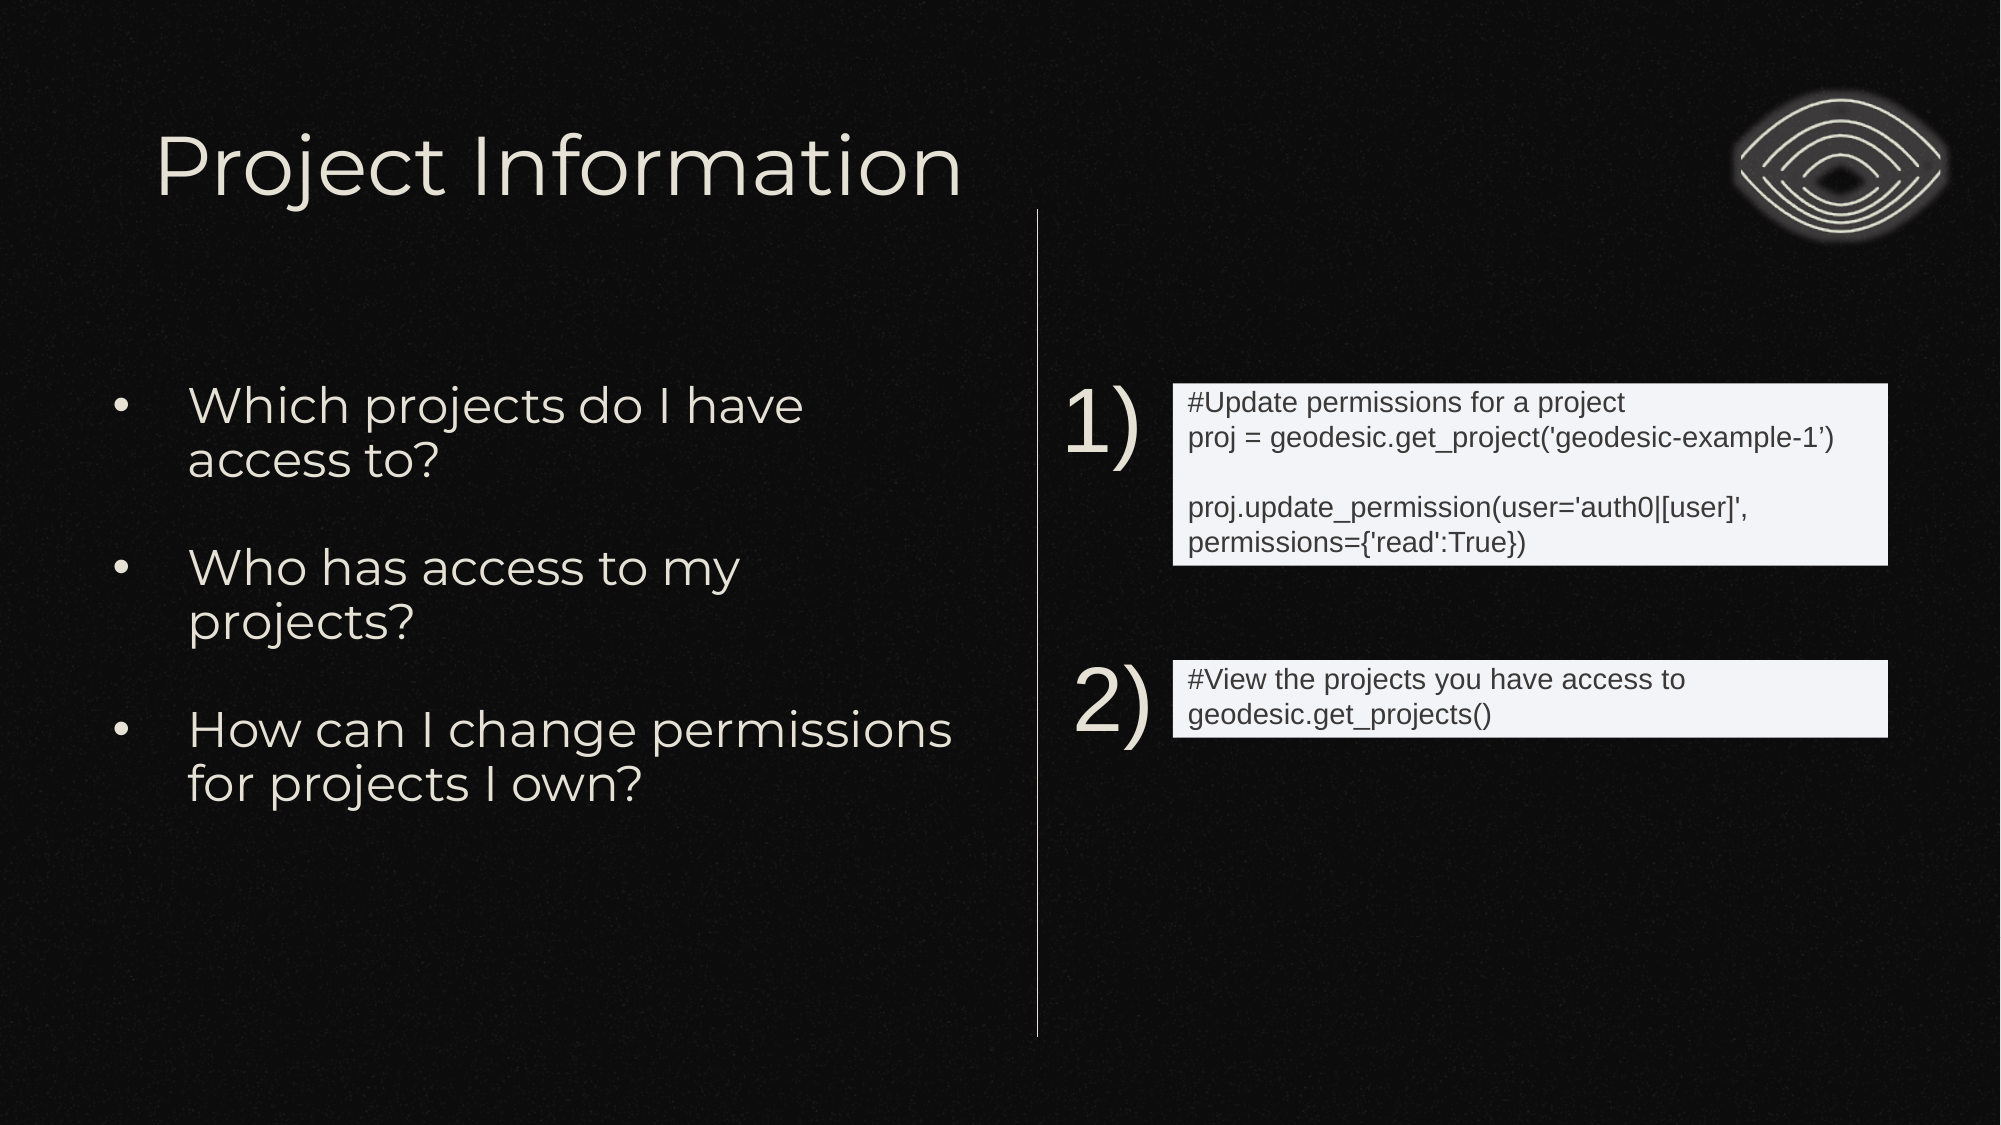

# Project Information
1)
#Update permissions for a project
proj = geodesic.get_project('geodesic-example-1’)

proj.update_permission(user='auth0|[user]', permissions={'read':True})
Which projects do I have access to?

Who has access to my projects?

How can I change permissions for projects I own?

2)
#View the projects you have access to
geodesic.get_projects()